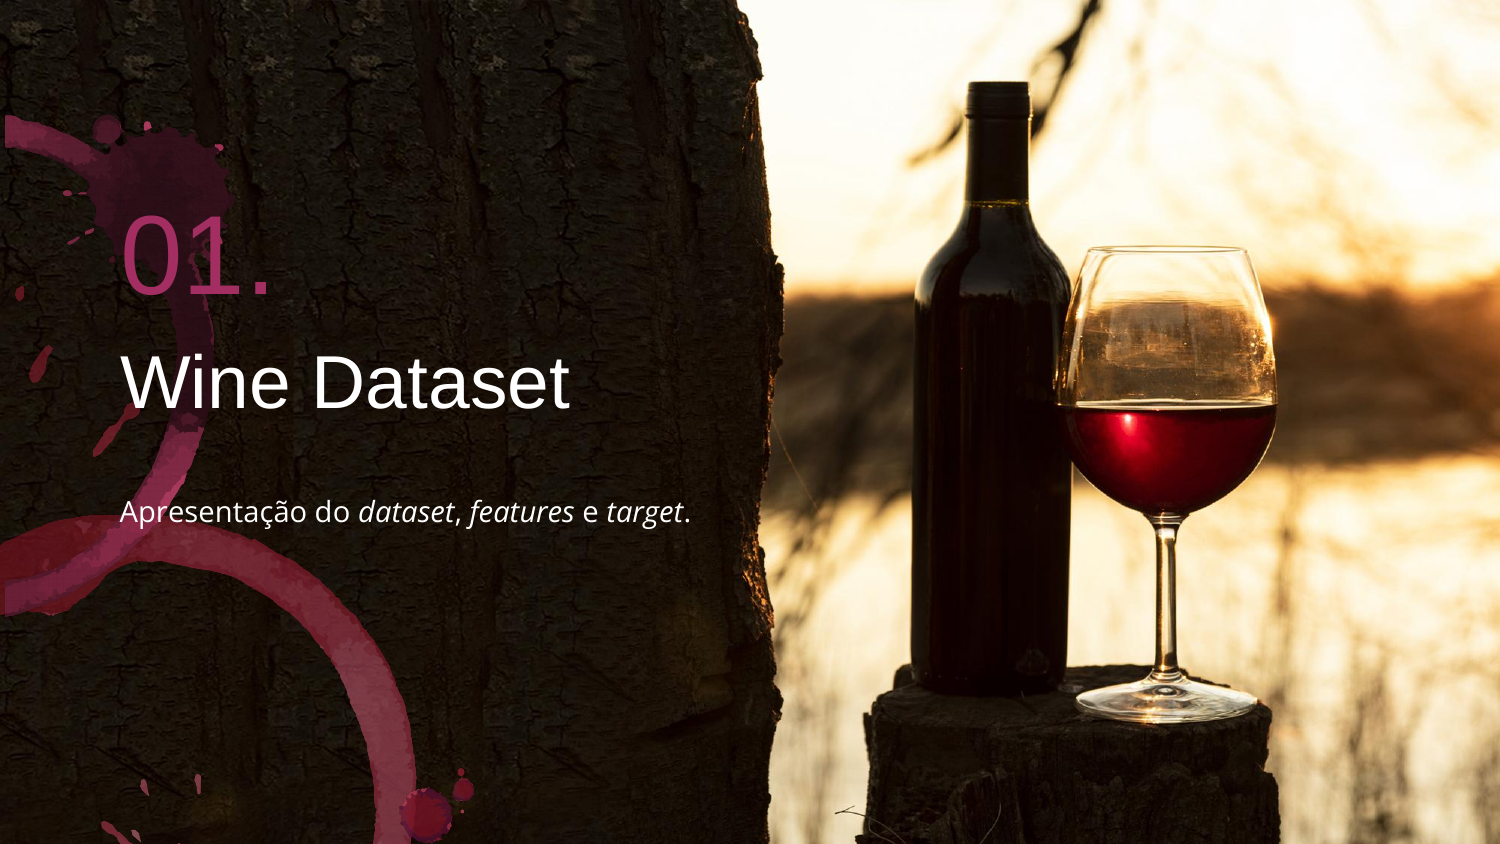

01.
# Wine Dataset
Apresentação do dataset, features e target.